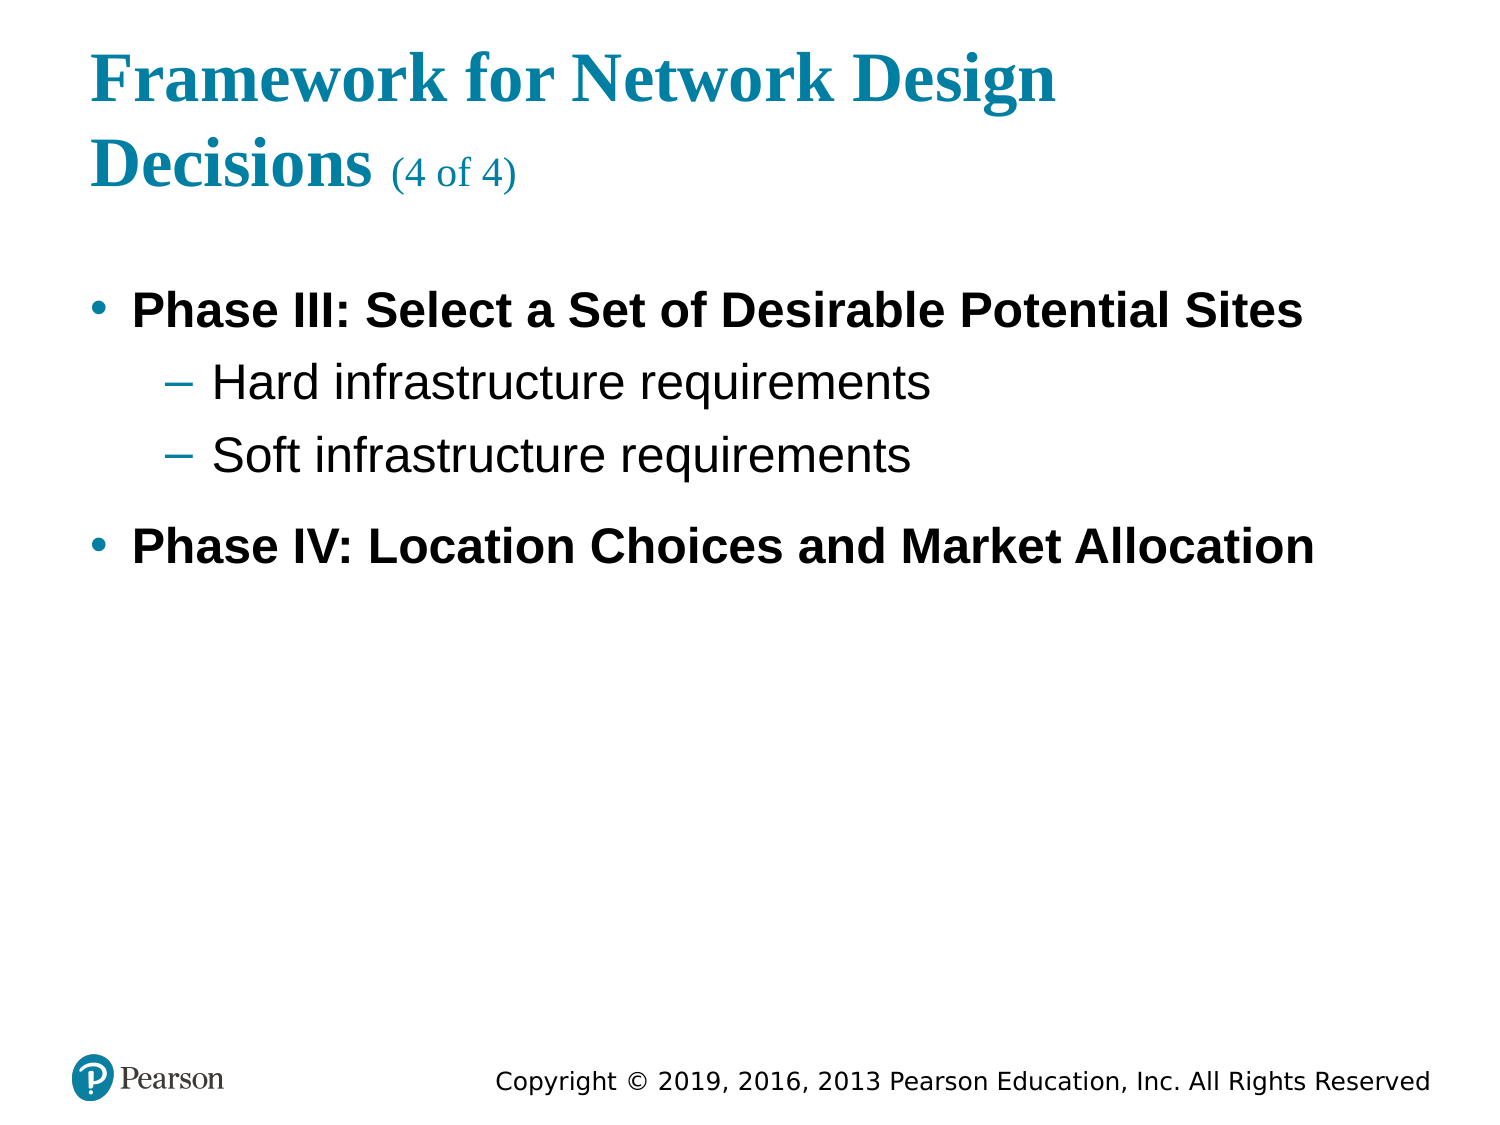

# Framework for Network Design Decisions (4 of 4)
Phase III: Select a Set of Desirable Potential Sites
Hard infrastructure requirements
Soft infrastructure requirements
Phase IV: Location Choices and Market Allocation